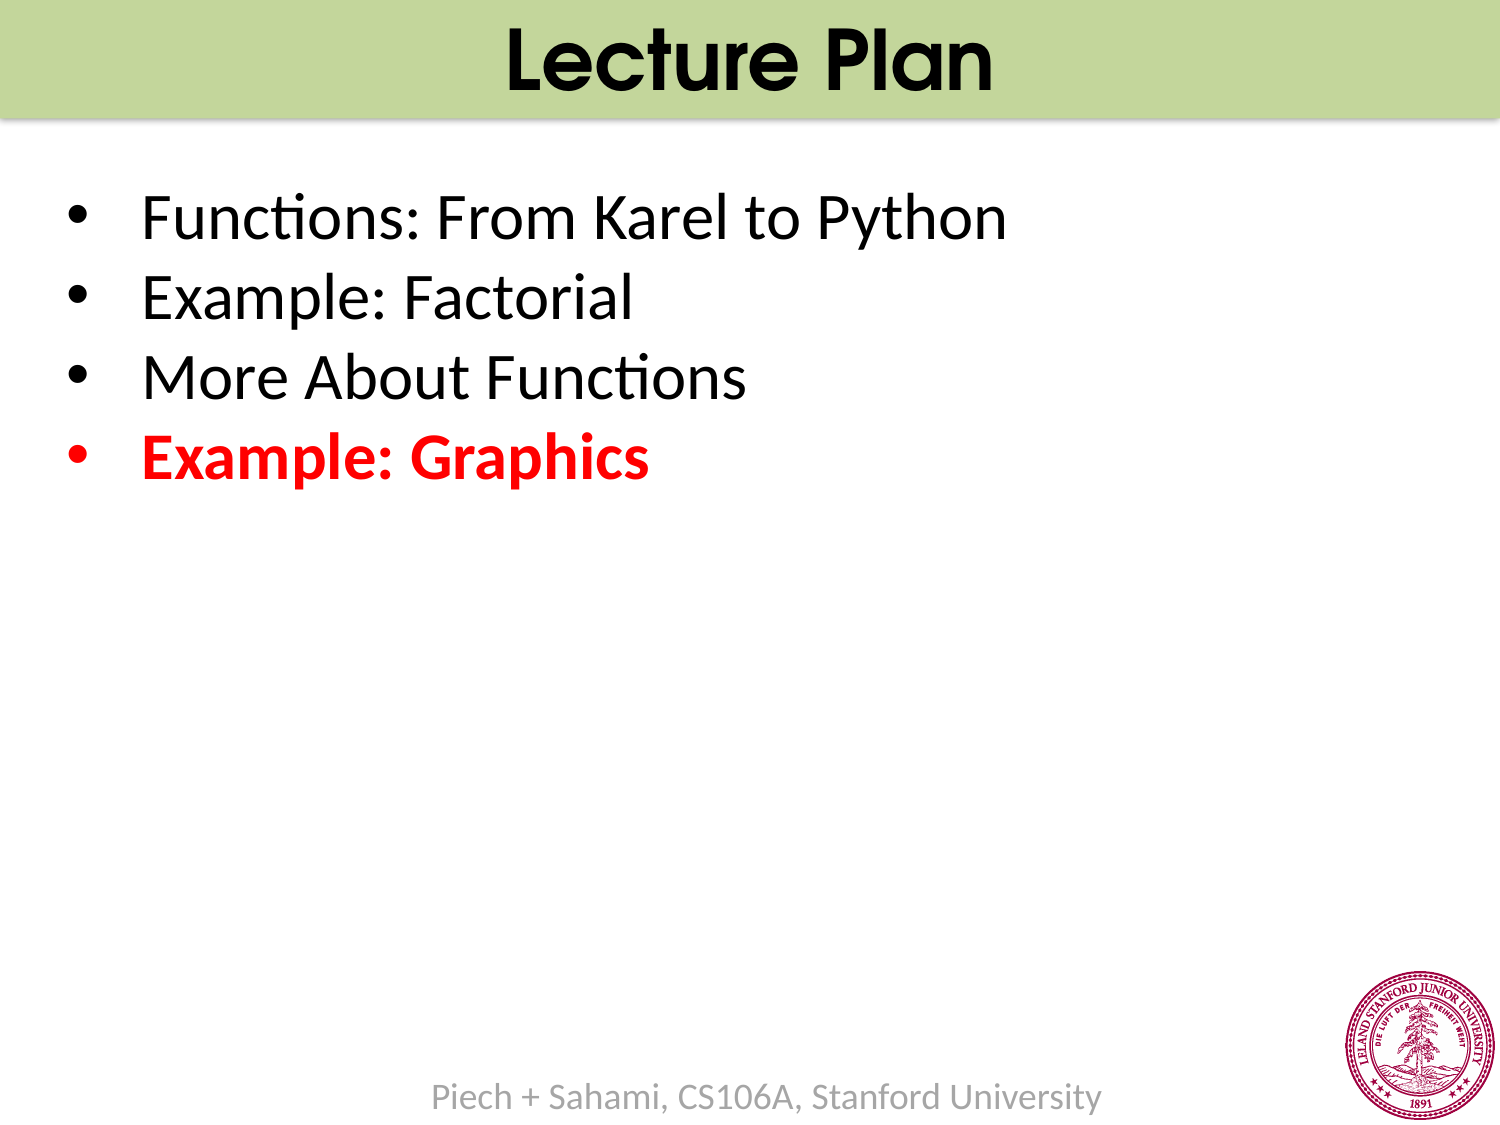

Lecture Plan
Functions: From Karel to Python
Example: Factorial
More About Functions
Example: Graphics